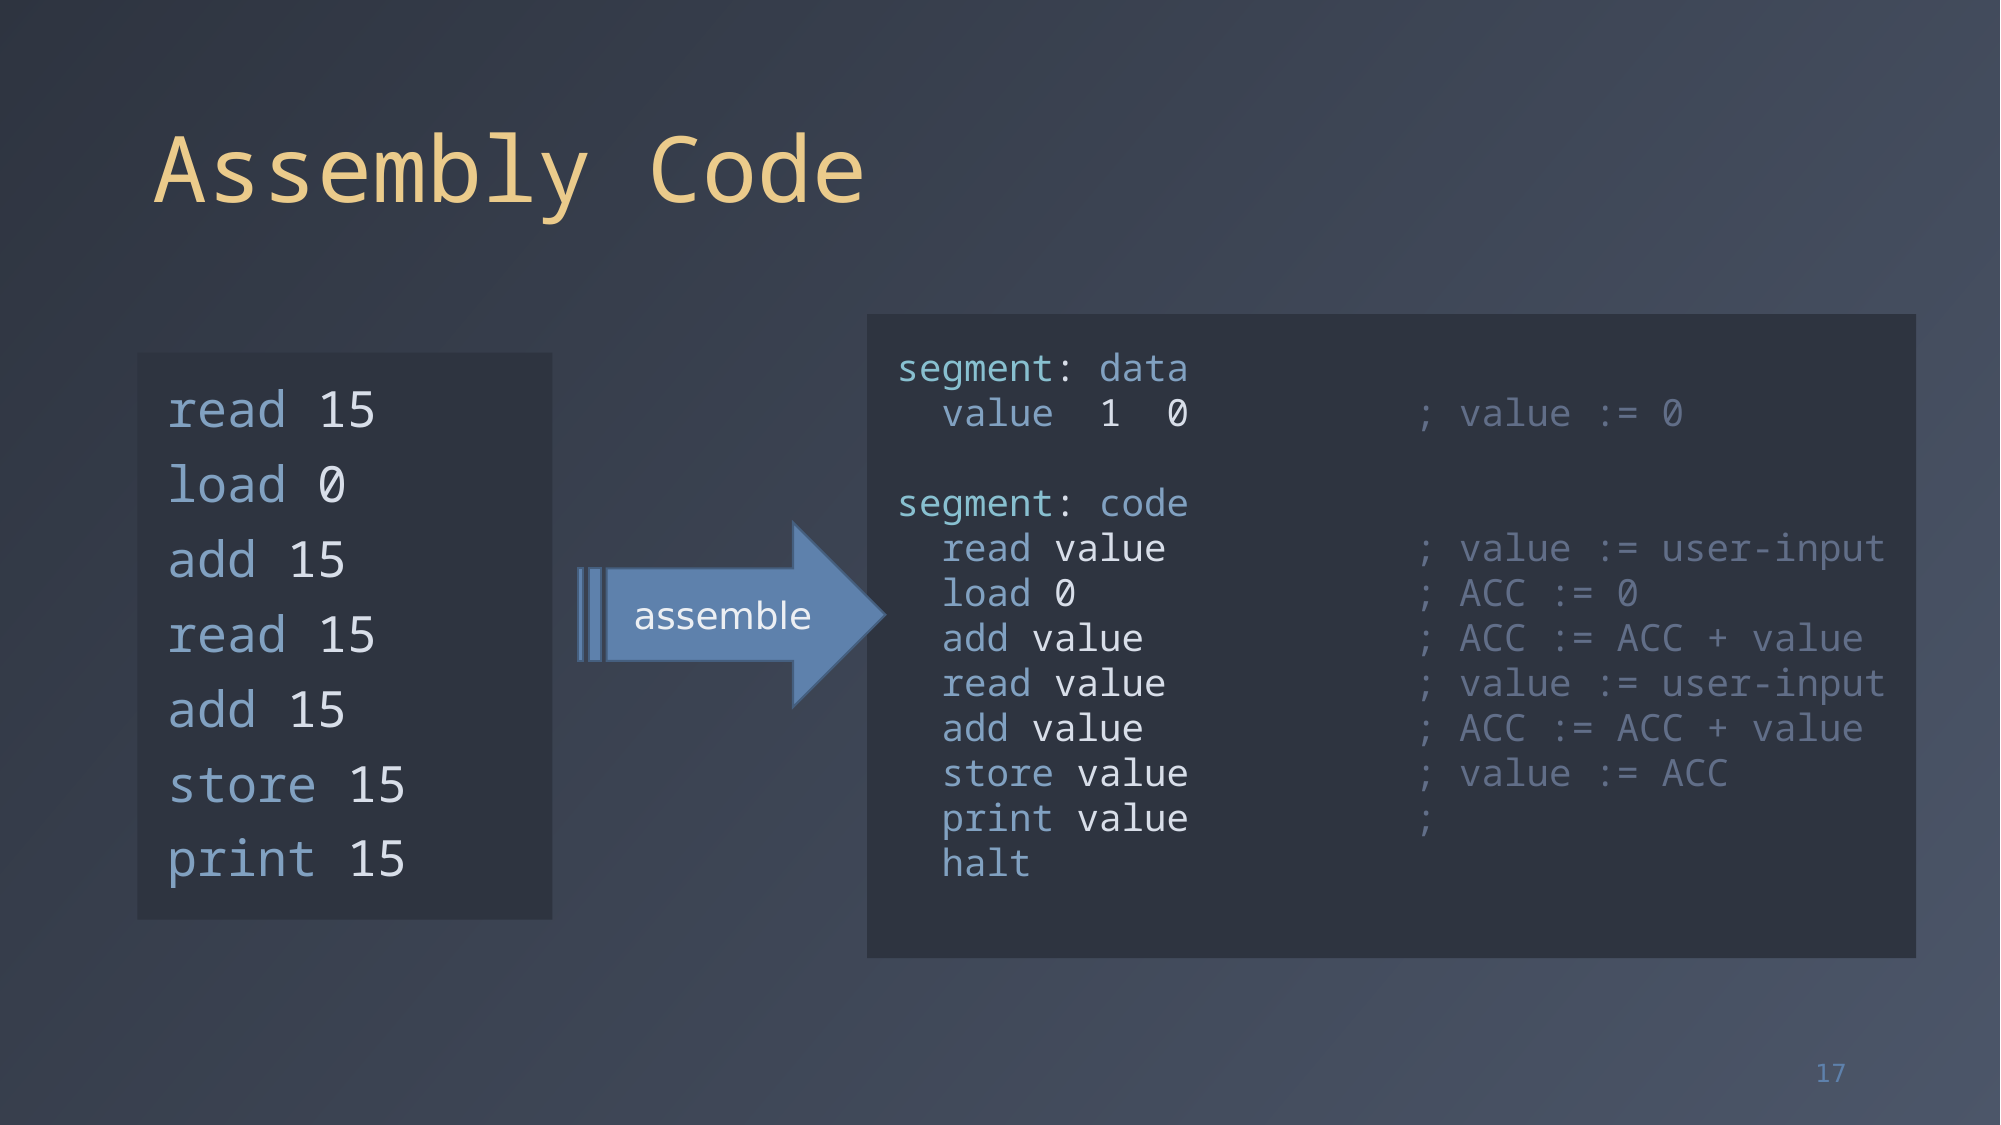

# Assembly Code
segment: data
  value  1  0          ; value := 0

segment: code
  read value           ; value := user-input
  load 0               ; ACC := 0
  add value            ; ACC := ACC + value
  read value           ; value := user-input
  add value            ; ACC := ACC + value
  store value          ; value := ACC
  print value          ;
  halt

read 15
load 0
add 15
read 15
add 15
store 15
print 15
assemble
17